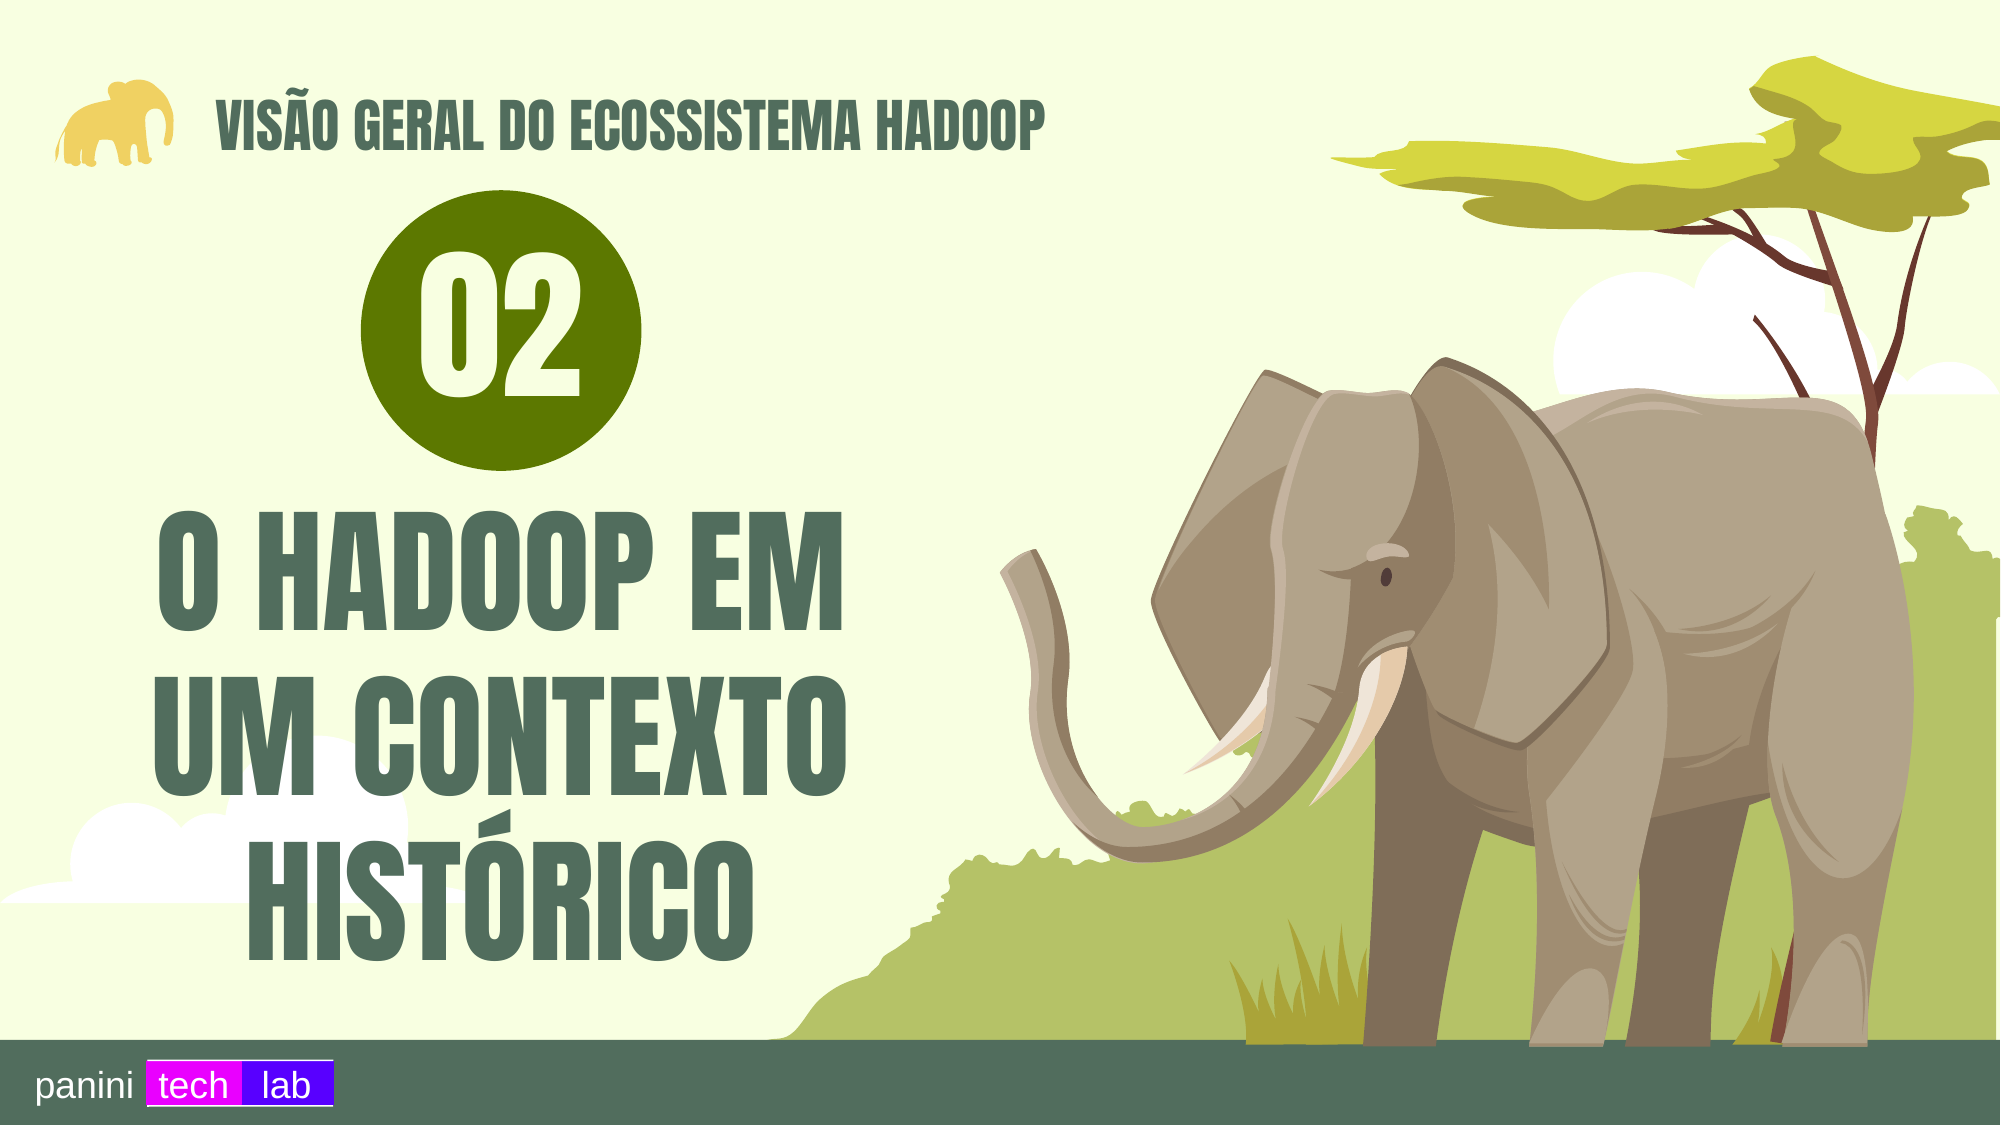

VISÃO GERAL DO ECOSSISTEMA HADOOP

02
# O HADOOP EM UM CONTEXTO HISTÓRICO

panini
tech
lab